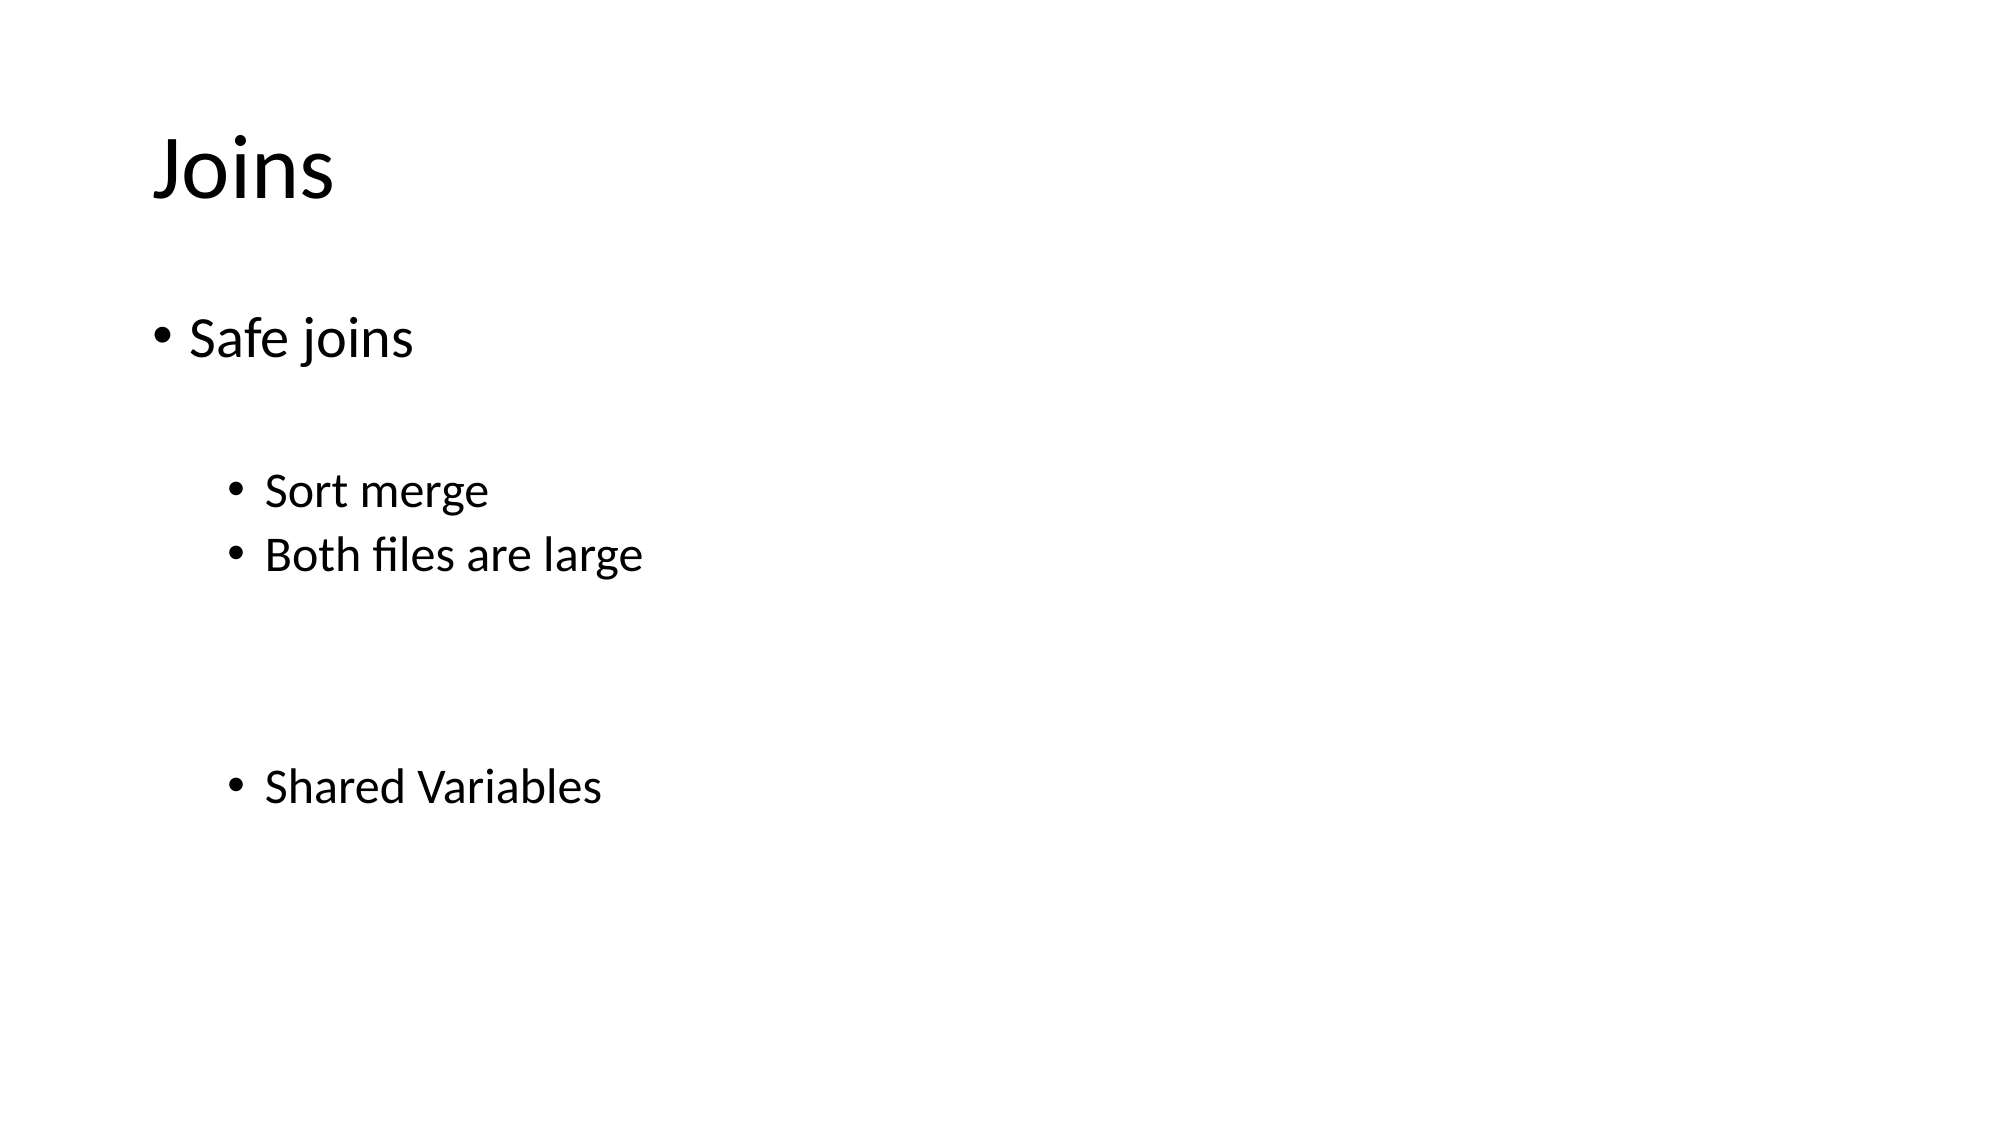

# Joins
Safe joins

Sort merge
Both files are large

Shared Variables